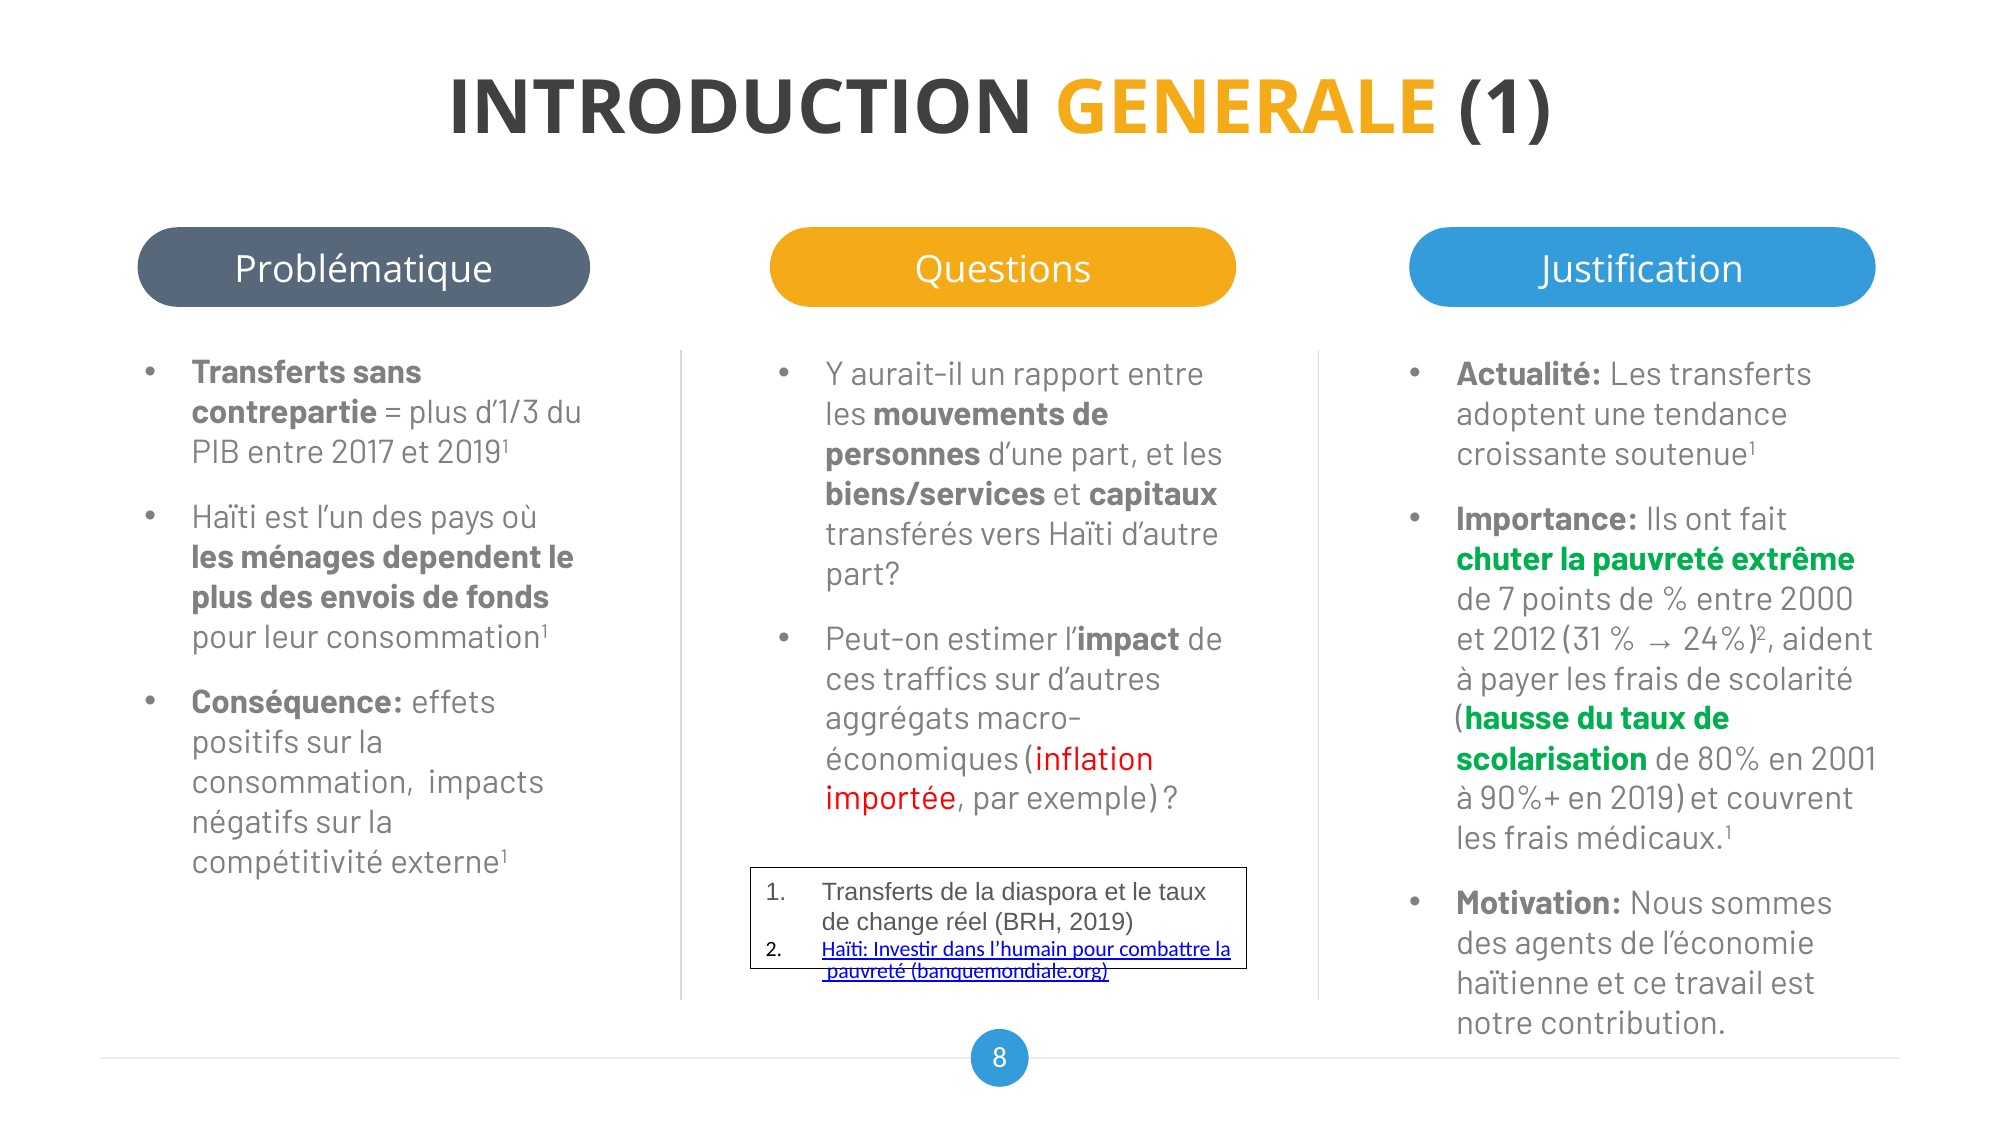

# INTRODUCTION GENERALE (1)
Problématique
Questions
Justification
Transferts sans contrepartie = plus d’1/3 du PIB entre 2017 et 20191
Haïti est l’un des pays où les ménages dependent le plus des envois de fonds pour leur consommation1
Conséquence: effets positifs sur la consommation,  impacts négatifs sur la compétitivité externe1
Y aurait-il un rapport entre les mouvements de personnes d’une part, et les biens/services et capitaux transférés vers Haïti d’autre part?
Peut-on estimer l’impact de ces traffics sur d’autres aggrégats macro-économiques (inflation importée, par exemple) ?

Actualité: Les transferts adoptent une tendance croissante soutenue1
Importance: Ils ont fait chuter la pauvreté extrême de 7 points de % entre 2000 et 2012 (31 % → 24%)2, aident à payer les frais de scolarité (hausse du taux de scolarisation de 80% en 2001 à 90%+ en 2019) et couvrent les frais médicaux.1
Motivation: Nous sommes des agents de l’économie haïtienne et ce travail est notre contribution.
Transferts de la diaspora et le taux de change réel (BRH, 2019)
Haïti: Investir dans l’humain pour combattre la pauvreté (banquemondiale.org)
8